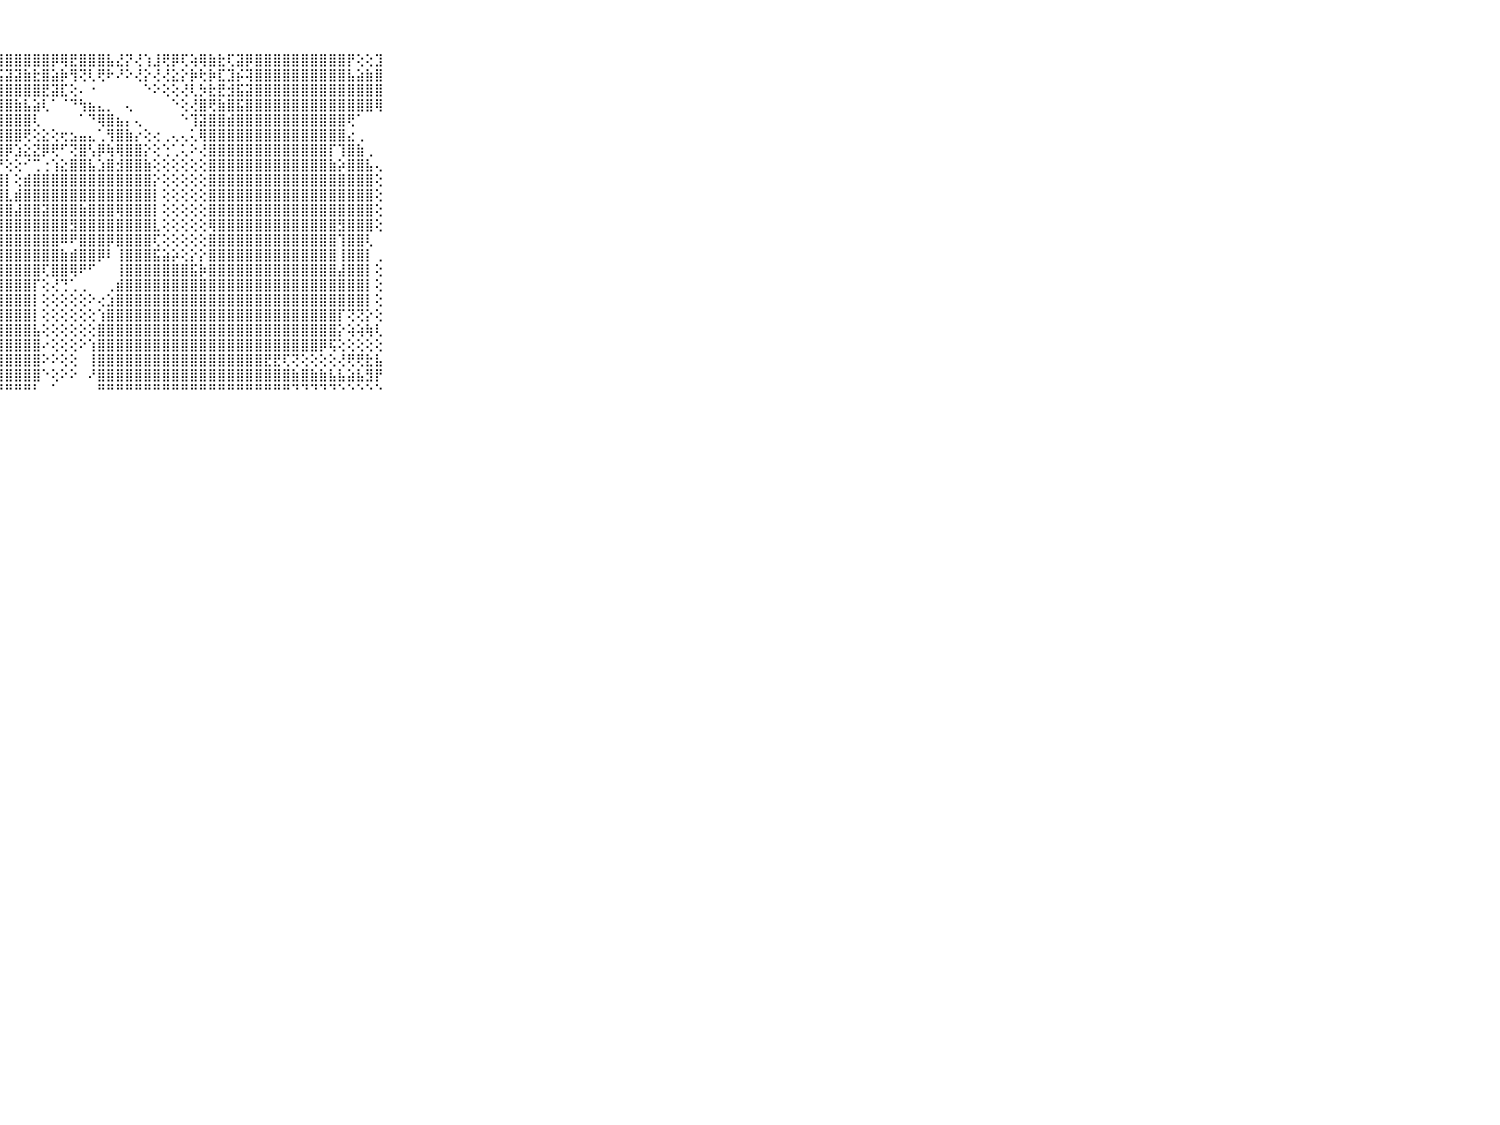

⠀⠀⠀⠀⠀⠀⠀⠀⠀⠀⠀⣟⣇⣿⣿⣿⣟⣿⣿⣿⣿⣿⣿⣿⣿⣿⣿⣿⣿⣿⣿⣿⣿⡿⢿⣟⣿⣿⣿⣧⣜⡝⢜⢱⣸⢟⡿⢏⢵⢿⣷⣗⢏⣽⡿⣿⣿⣿⣿⣿⣿⣿⣿⣿⣿⡟⢕⢕⣹⠀⠀⠀⠀⠀⠀⠀⠀⠀⠀⠀⠀
⠀⠀⠀⠀⠀⠀⠀⠀⠀⠀⠀⣿⣿⣿⣿⣿⣿⣏⣿⣷⣿⣯⣿⣿⣿⣿⣿⣯⣽⣽⣷⣗⣿⣵⡷⢻⢝⢇⢟⠗⠜⠕⢜⡕⢜⢜⣕⡕⡷⢗⡷⣏⣹⡮⢽⣿⣿⣿⣿⣿⣿⣿⣿⣿⣿⣧⣵⣷⣿⠀⠀⠀⠀⠀⠀⠀⠀⠀⠀⠀⠀
⠀⠀⠀⠀⠀⠀⠀⠀⠀⠀⠀⣿⣿⣿⣿⣿⣿⣿⣿⣿⣿⣿⣿⣷⣾⣿⣷⣿⣿⣿⣿⣿⣟⣽⣏⢕⠄⠐⠀⠀⠀⠀⠀⠑⠕⢕⢕⢜⢇⡳⣗⣟⣺⣯⣽⣿⣿⣿⣿⣿⣿⣿⣿⣿⣿⣿⣿⣿⣿⠀⠀⠀⠀⠀⠀⠀⠀⠀⠀⠀⠀
⠀⠀⠀⠀⠀⠀⠀⠀⠀⠀⠀⣿⣿⣿⣿⣿⣿⣿⣿⣿⣿⣿⣿⣿⣿⣿⣿⣿⣿⣷⣧⣵⢇⠁⠈⠙⢳⣦⣄⡀⠀⢄⠀⠀⠀⠀⠑⢕⢜⣿⢟⣷⣿⣯⣿⣿⣿⣿⣿⣿⣿⣿⣿⣿⣿⣿⣿⣿⢿⠀⠀⠀⠀⠀⠀⠀⠀⠀⠀⠀⠀
⠀⠀⠀⠀⠀⠀⠀⠀⠀⠀⠀⣿⣿⣿⣿⣿⣿⣿⣿⣿⣿⣿⣿⣿⣿⣟⣿⣿⣿⣿⣿⢇⠀⠀⠀⠀⠁⠙⢿⣿⣦⡄⢄⠀⠀⠀⠀⠑⢹⣽⣿⣿⣾⣿⣿⣿⣿⣿⣿⣿⣿⣿⣿⣿⣿⢟⠁⠀⠀⠀⠀⠀⠀⠀⠀⠀⠀⠀⠀⠀⠀
⠀⠀⠀⠀⠀⠀⠀⠀⠀⠀⠀⣿⣿⣿⣿⣿⣿⣿⣿⣿⣿⣿⣿⣿⣿⣿⣿⣿⣿⣿⢟⢕⣕⢕⢖⣢⣤⣄⢁⢻⣿⣷⡔⢕⢔⢀⢄⢄⢅⢿⣿⣿⣿⣿⣿⣿⣿⣿⣿⣿⣿⣿⣿⣿⣿⣔⢀⠀⠀⠀⠀⠀⠀⠀⠀⠀⠀⠀⠀⠀⠀
⠀⠀⠀⠀⠀⠀⠀⠀⠀⠀⠀⣿⣿⣿⣿⣿⣿⣿⣿⣿⣿⣿⣿⣿⣿⣿⣿⣿⡿⣱⣕⣝⡿⢟⠋⢝⣿⢣⡿⢷⢿⣿⣿⡕⢕⢑⢁⢅⠕⢜⣿⣿⣿⣿⣿⣿⣿⣿⣿⣿⣿⣿⣿⡏⢹⣿⣷⢀⠀⠀⠀⠀⠀⠀⠀⠀⠀⠀⠀⠀⠀
⠀⠀⠀⠀⠀⠀⠀⠀⠀⠀⠀⣿⣿⣿⣿⣿⣿⣿⣿⣿⣿⣿⣿⣿⣿⣿⣿⡟⢕⢕⠊⢉⢐⢱⣕⣿⣿⣧⣱⣿⣺⣿⣿⣷⢕⢕⢕⢕⢕⢕⣿⣿⣿⣿⣿⣿⣿⣿⣿⣿⣿⣿⣿⣷⡵⣿⣿⣧⢄⠀⠀⠀⠀⠀⠀⠀⠀⠀⠀⠀⠀
⠀⠀⠀⠀⠀⠀⠀⠀⠀⠀⠀⣿⣿⣿⣿⣿⣿⣿⣿⣿⣿⣿⣿⣿⣿⣿⣿⣿⡇⢕⣾⣿⣿⣿⣿⣿⣿⣿⣿⣿⣿⣿⣿⣿⡕⢕⢕⢕⢕⢕⣿⣿⣿⣿⣿⣿⣿⣿⣿⣿⣿⣿⣿⣿⣿⣿⣿⣿⢕⠀⠀⠀⠀⠀⠀⠀⠀⠀⠀⠀⠀
⠀⠀⠀⠀⠀⠀⠀⠀⠀⠀⠀⣿⣿⣿⣿⣿⣿⣿⣿⣿⣿⣿⣿⣿⣿⣿⣿⣿⣇⣾⣿⣿⣿⣿⣿⣿⣿⣿⣿⣿⣿⣿⣿⣿⡇⢕⢕⢕⢕⢕⣿⣿⣿⣿⣿⣿⣿⣿⣿⣿⣿⣿⣿⣿⣿⣿⣿⣿⢕⠀⠀⠀⠀⠀⠀⠀⠀⠀⠀⠀⠀
⠀⠀⠀⠀⠀⠀⠀⠀⠀⠀⠀⣿⣿⣿⣿⣿⣿⣿⣿⣿⣿⣿⣿⣿⣿⣿⣿⣿⣿⣼⣿⣿⣽⣿⣿⣿⣷⣿⣿⣿⢿⣿⣿⣿⡇⢕⢕⢕⢕⢕⣿⣿⣿⣿⣿⣿⣿⣿⣿⣿⣿⣿⣿⣿⣿⣿⣿⣿⢕⠀⠀⠀⠀⠀⠀⠀⠀⠀⠀⠀⠀
⠀⠀⠀⠀⠀⠀⠀⠀⠀⠀⠀⣿⣿⣿⣿⣿⣿⣿⣿⣿⣿⣿⣿⣿⣿⣿⣿⣿⣿⣿⣿⣿⣿⣿⣿⣻⣿⣿⣿⣿⣿⣿⣿⣿⣇⢕⢕⢕⢕⢕⢿⣿⣿⣿⣿⣿⣿⣿⣿⣿⣿⣿⣿⣿⣻⣿⣿⣿⢕⠀⠀⠀⠀⠀⠀⠀⠀⠀⠀⠀⠀
⠀⠀⠀⠀⠀⠀⠀⠀⠀⠀⠀⣿⣿⣿⣿⣿⣿⣿⣿⣿⣿⣿⣿⣿⣿⣿⣿⣿⣿⣿⣿⣿⣿⣿⠿⠟⣿⣿⣿⡿⣿⣿⣿⣿⢏⢕⢕⢕⢕⢕⣿⣿⣿⣿⣿⣿⣿⣿⣿⣿⣿⣿⣿⣿⢹⣿⣿⢇⠀⠀⠀⠀⠀⠀⠀⠀⠀⠀⠀⠀⠀
⠀⠀⠀⠀⠀⠀⠀⠀⠀⠀⠀⣿⣿⣿⣿⣿⣿⣿⣿⣿⣿⣿⡿⣿⣿⣿⣿⣿⣿⣿⣿⣿⣿⣿⣷⣾⣿⣿⡿⠇⢸⣿⣿⣿⣯⣵⡵⢕⡕⡕⣿⣿⣿⣿⣿⣿⣿⣿⣿⣿⣿⣿⣿⣿⢸⣿⣿⡇⢀⠀⠀⠀⠀⠀⠀⠀⠀⠀⠀⠀⠀
⠀⠀⠀⠀⠀⠀⠀⠀⠀⠀⠀⣿⣿⣿⣿⣿⣿⣿⣿⣿⣿⣿⣿⣿⣿⣿⣿⣿⣿⣿⣿⣿⢏⣿⣿⢿⠟⠋⠀⠀⢸⣿⣿⣿⣿⣿⣿⣿⣯⡷⣿⣿⣿⣿⣿⣿⣿⣿⣿⣿⣿⣿⣿⣿⣼⣿⣿⡇⢕⠀⠀⠀⠀⠀⠀⠀⠀⠀⠀⠀⠀
⠀⠀⠀⠀⠀⠀⠀⠀⠀⠀⠀⣿⣿⣿⣿⣿⣿⣿⣿⣿⣿⣿⣿⣿⣿⣿⣿⣿⣿⣿⣿⡏⢕⢜⢙⢁⢀⠀⠀⢀⣾⣿⣿⣿⣿⣿⣿⣿⣿⣿⣿⣿⣿⣿⣿⣿⣿⣿⣿⣿⣿⣿⣿⣿⣿⣿⣿⡇⢕⠀⠀⠀⠀⠀⠀⠀⠀⠀⠀⠀⠀
⠀⠀⠀⠀⠀⠀⠀⠀⠀⠀⠀⣿⣿⣿⣿⣿⣿⣿⣿⣿⣿⣿⣿⣿⣿⣿⣿⣿⣿⣿⣿⡇⢕⢕⢕⢕⢕⠕⢔⣱⣿⣿⣿⣿⣿⣿⣿⣿⣿⣿⣿⣿⣿⣿⣿⣿⣿⣿⣿⣿⣿⣿⣿⣿⣿⣿⣿⡇⢕⠀⠀⠀⠀⠀⠀⠀⠀⠀⠀⠀⠀
⠀⠀⠀⠀⠀⠀⠀⠀⠀⠀⠀⣿⣿⣿⣿⣿⣿⣿⣿⣿⣿⣿⣿⣿⣿⣿⣿⣿⣿⣿⣿⡇⢕⢕⢕⢕⢕⢕⢱⣿⣿⣿⣿⣿⣿⣿⣿⣿⣿⣿⣿⣿⣿⣿⣿⣿⣿⣿⣿⣿⣿⣿⣿⣿⡏⢝⢝⡕⢕⠀⠀⠀⠀⠀⠀⠀⠀⠀⠀⠀⠀
⠀⠀⠀⠀⠀⠀⠀⠀⠀⠀⠀⣿⣿⣿⣿⣿⣿⣿⣿⣿⣿⣿⣿⣿⣿⣿⣿⣿⣿⣿⣿⣧⢕⢕⢕⢕⢕⢕⣿⣿⣿⣿⣿⣿⣿⣿⣿⣿⣿⣿⣿⣿⣿⣿⣿⣿⣿⣿⣿⣿⣿⣿⣿⣿⡕⢵⢵⢷⢇⠀⠀⠀⠀⠀⠀⠀⠀⠀⠀⠀⠀
⠀⠀⠀⠀⠀⠀⠀⠀⠀⠀⠀⣿⣿⣿⣿⣿⣿⣿⣿⣿⣿⣿⣿⣿⣿⣿⣿⣿⣿⣿⣿⣿⠔⢕⢕⢕⠕⢱⣿⣿⣿⣿⣿⣿⣿⣿⣿⣿⣿⣿⣿⣿⣿⣿⣿⣿⣿⣿⣿⣿⣿⣿⡿⢯⢕⢕⢕⢕⢕⠀⠀⠀⠀⠀⠀⠀⠀⠀⠀⠀⠀
⠀⠀⠀⠀⠀⠀⠀⠀⠀⠀⠀⣿⣿⣿⣿⣿⢿⣿⣿⣿⣿⣿⣿⣿⣿⣿⣿⣿⣿⣿⣿⣿⠕⠕⢕⢕⠀⢸⣿⣿⣿⣿⣿⣿⣿⣿⣿⣿⣿⣿⣿⣿⣿⣿⣿⣿⣟⣟⢏⢝⢕⢕⢕⢕⢜⢟⢟⣗⣧⠀⠀⠀⠀⠀⠀⠀⠀⠀⠀⠀⠀
⠀⠀⠀⠀⠀⠀⠀⠀⠀⠀⠀⣹⣿⣿⣾⣿⣿⣿⣿⣿⣿⣿⣿⣿⣿⣿⣿⣿⣿⣿⣿⣿⠑⢕⠕⠕⠀⠜⣿⣿⣿⣿⣿⣿⣿⣿⣿⣿⣿⣿⣿⣿⣿⣿⣿⣿⣿⣿⣿⣷⣿⣷⣷⣧⣧⣵⣧⣻⡟⠀⠀⠀⠀⠀⠀⠀⠀⠀⠀⠀⠀
⠀⠀⠀⠀⠀⠀⠀⠀⠀⠀⠀⠛⠛⠛⠛⠋⠙⠑⠓⠛⠛⠛⠛⠛⠛⠛⠛⠛⠛⠛⠛⠃⠀⠁⠀⠀⠀⠀⠛⠛⠛⠛⠛⠛⠛⠛⠛⠛⠛⠛⠛⠛⠛⠛⠛⠛⠛⠛⠛⠙⠙⠙⠙⠙⠑⠑⠑⠑⠑⠀⠀⠀⠀⠀⠀⠀⠀⠀⠀⠀⠀